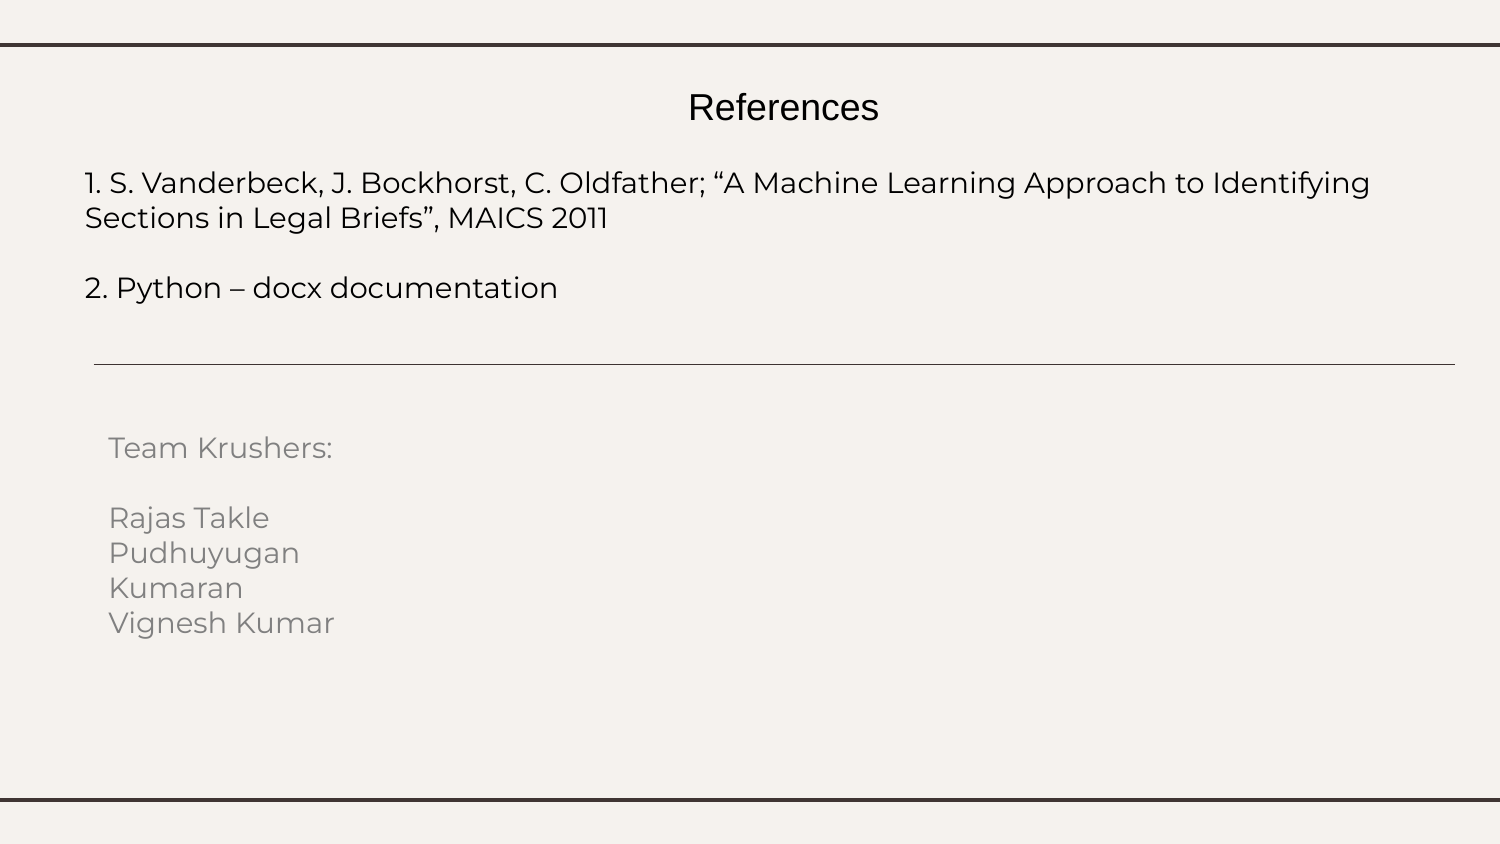

# References
1. S. Vanderbeck, J. Bockhorst, C. Oldfather; “A Machine Learning Approach to Identifying Sections in Legal Briefs”, MAICS 2011

2. Python – docx documentation

Team Krushers:

Rajas Takle
Pudhuyugan
Kumaran
Vignesh Kumar